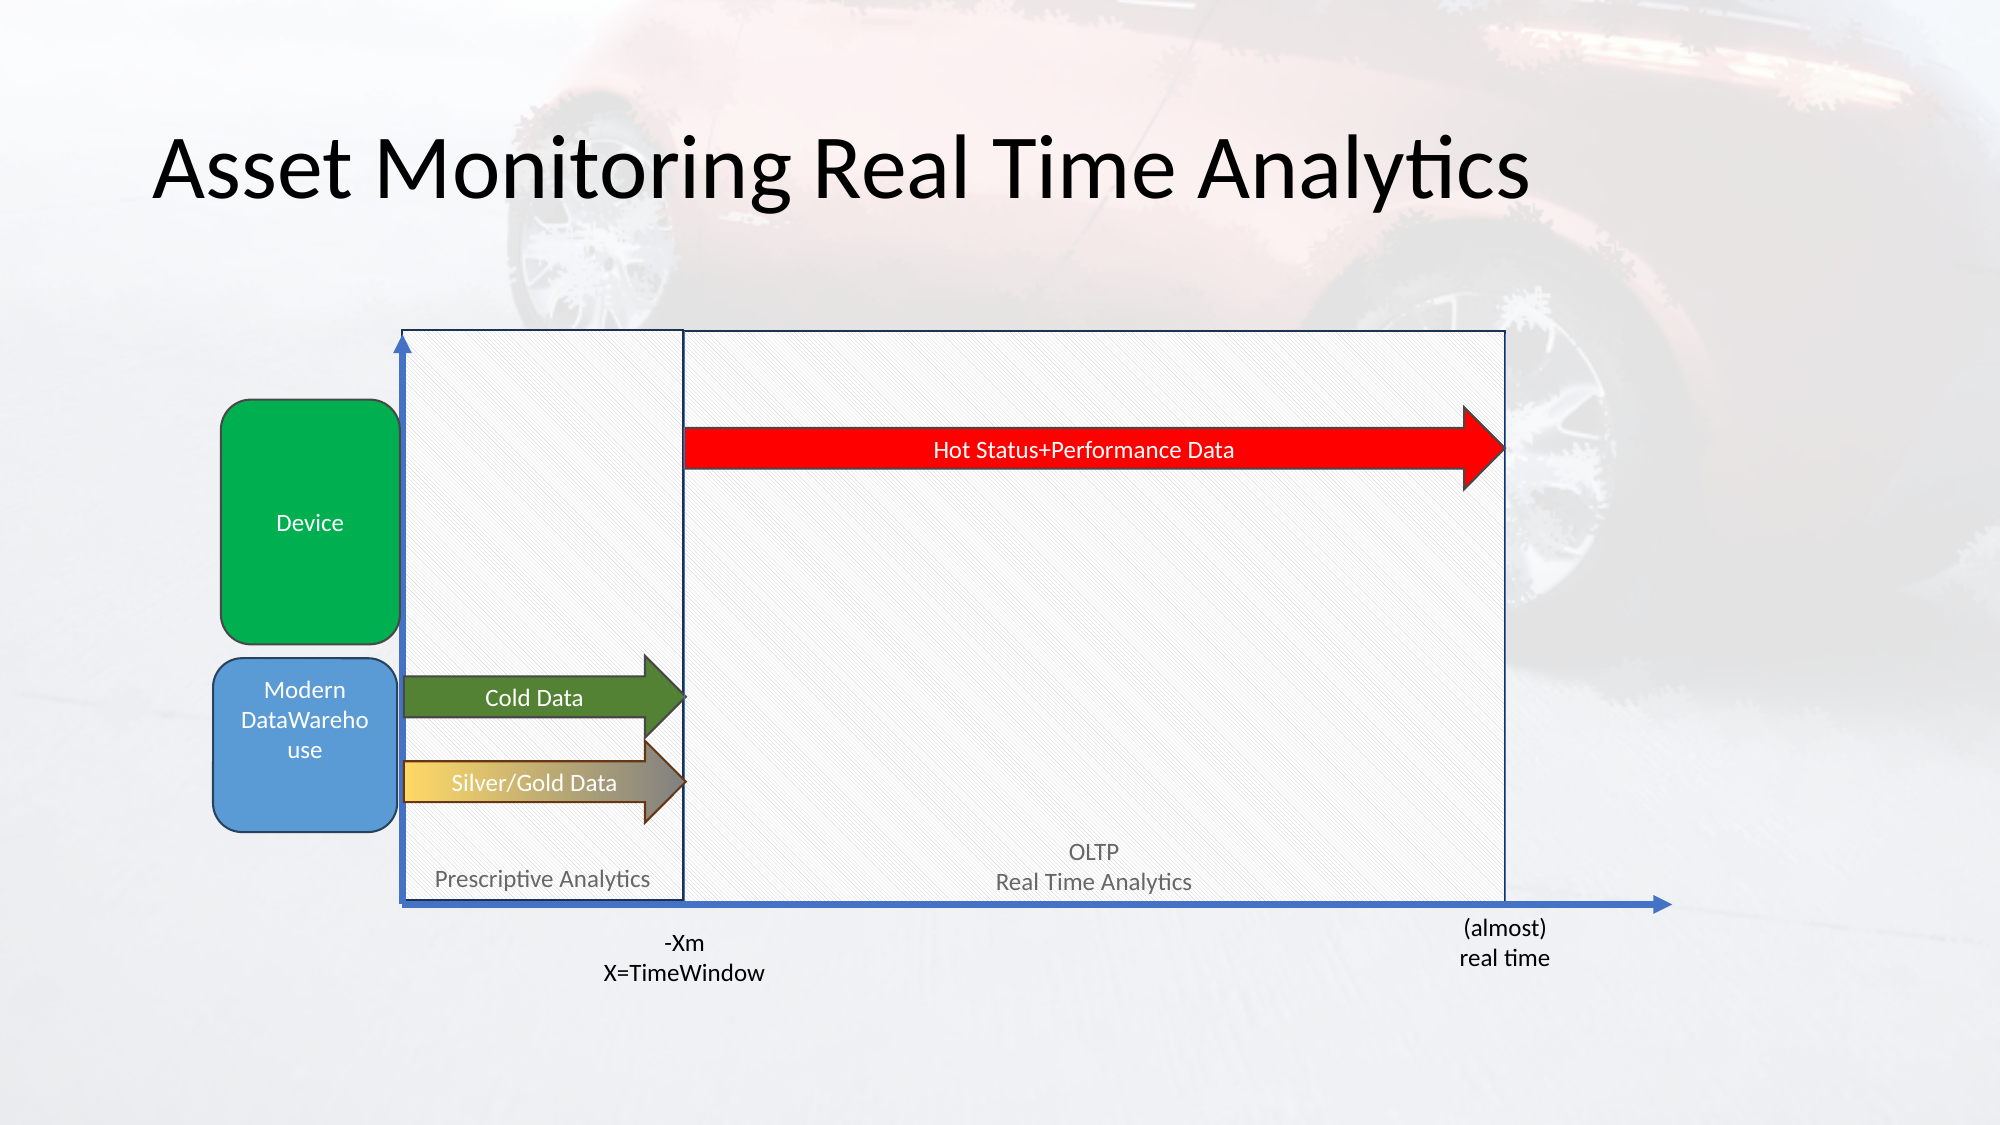

# Asset Monitoring Real Time Analytics
Prescriptive Analytics
OLTP
Real Time Analytics
Device
Hot Status+Performance Data
Cold Data
Modern DataWarehouse
Silver/Gold Data
(almost)
real time
-Xm
X=TimeWindow